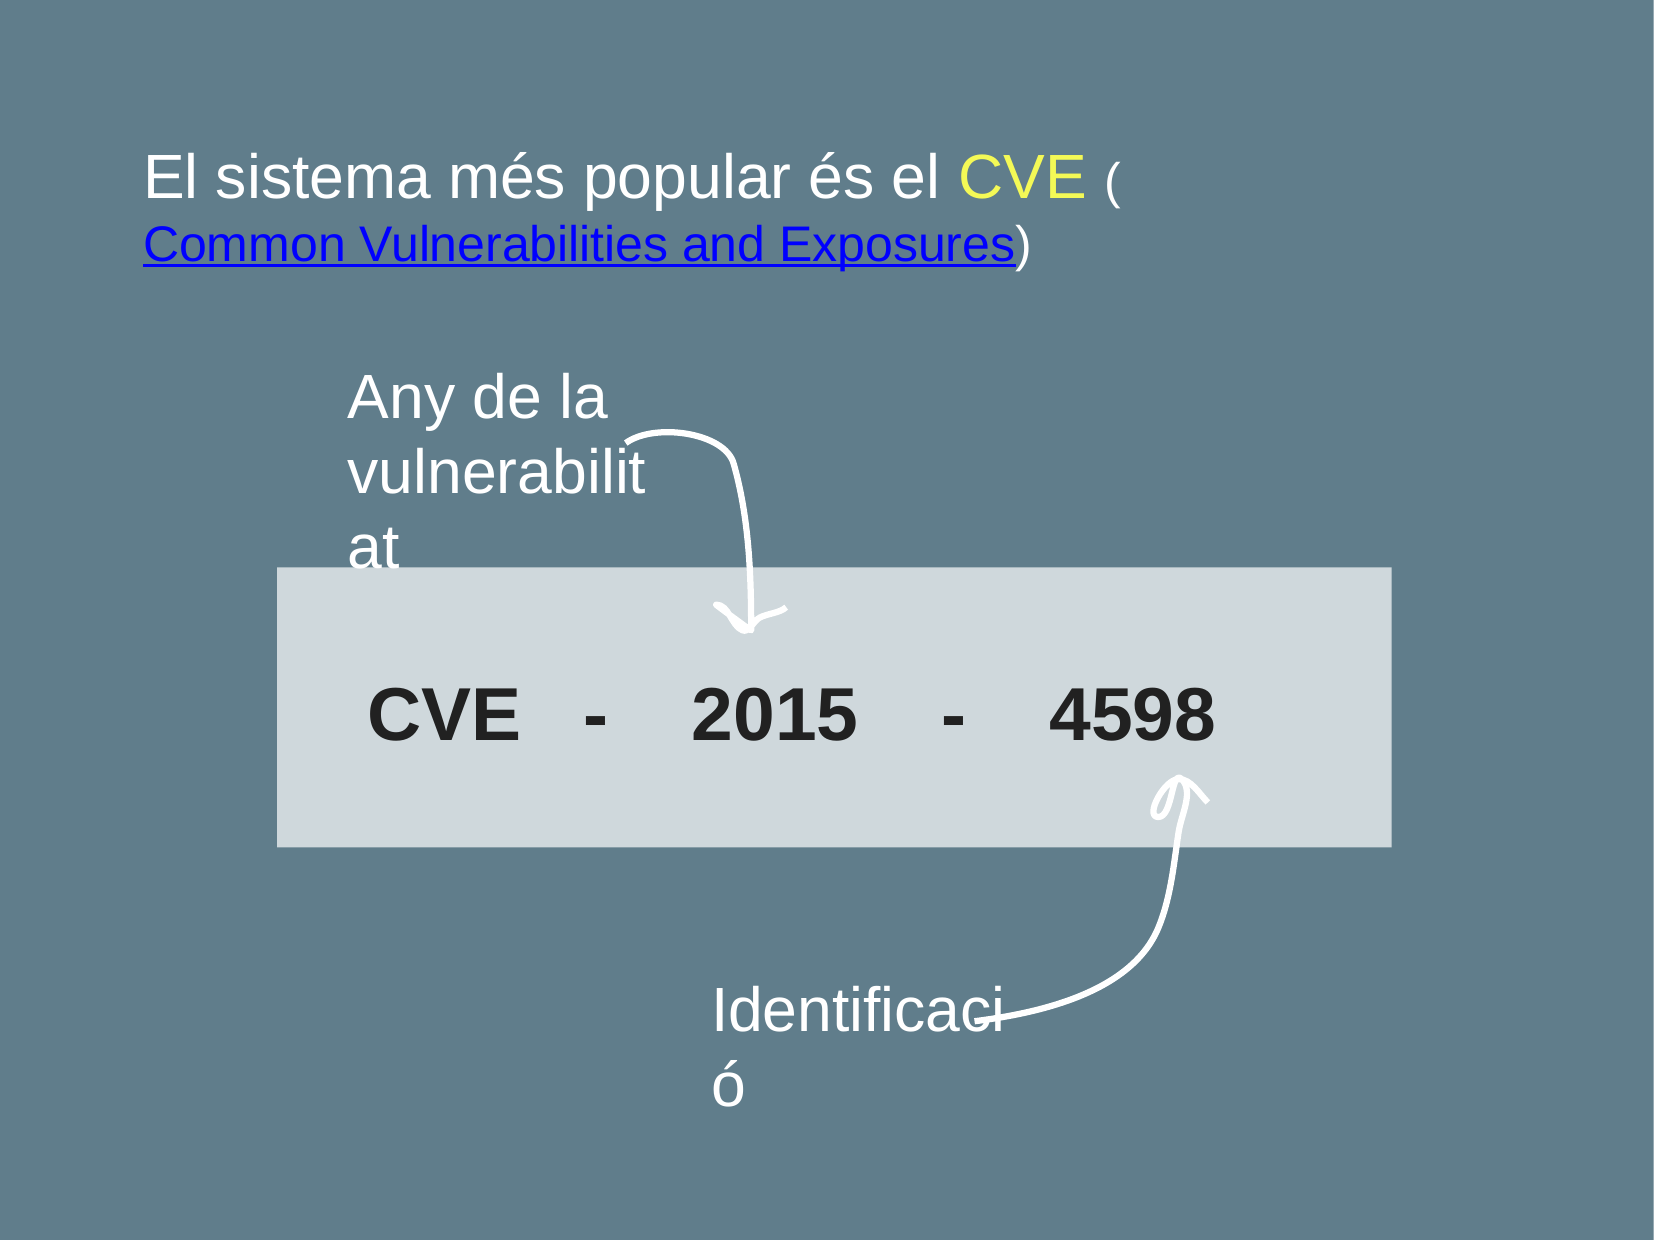

El sistema més popular és el CVE (Common Vulnerabilities and Exposures)
Any de la vulnerabilitat

CVE   -    2015    -    4598

Identificació